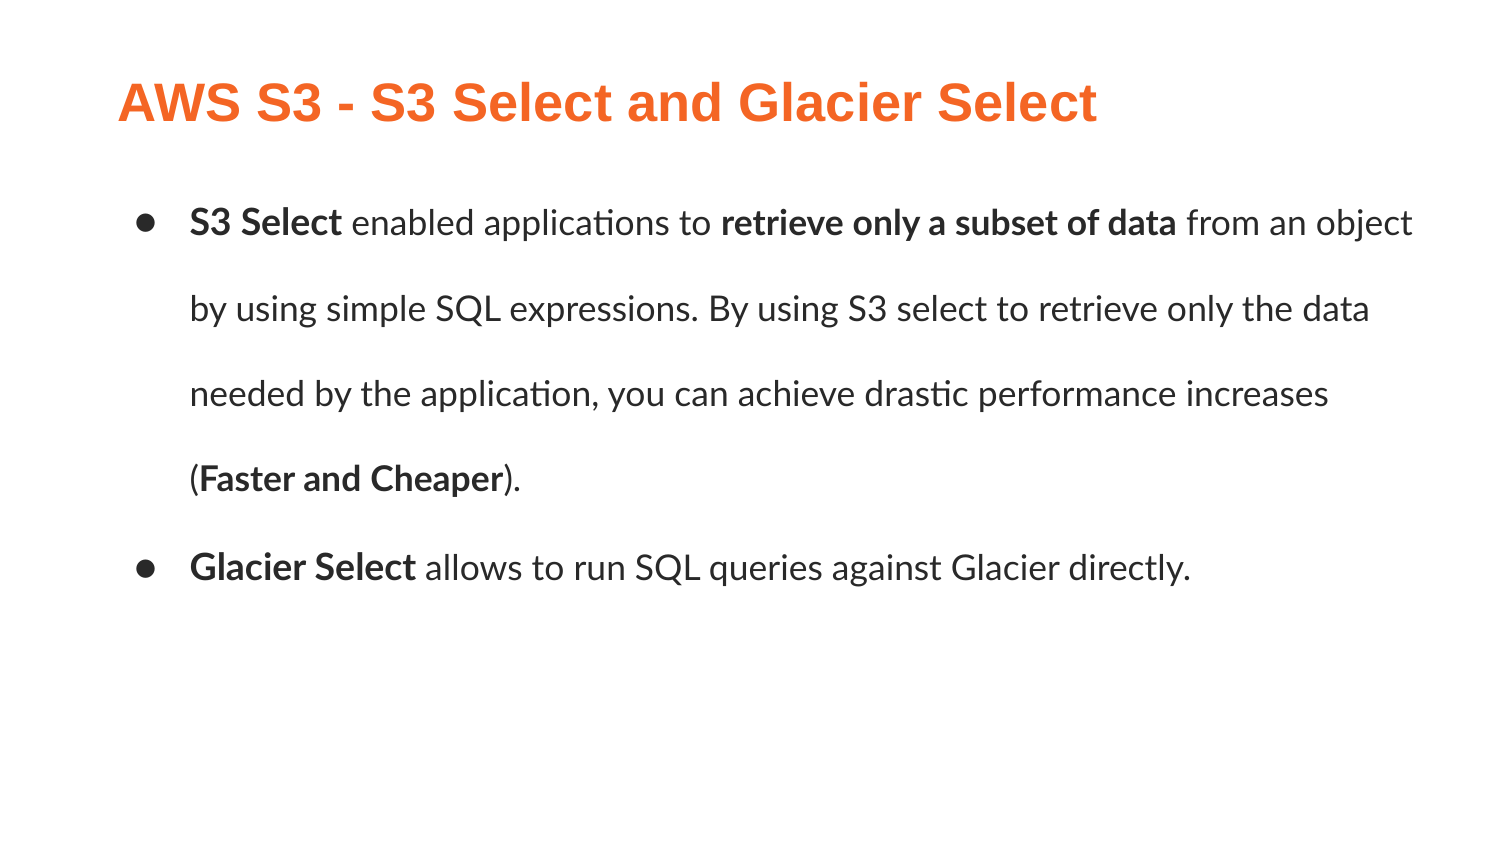

AWS S3 - S3 Select and Glacier Select
S3 Select enabled applications to retrieve only a subset of data from an object by using simple SQL expressions. By using S3 select to retrieve only the data needed by the application, you can achieve drastic performance increases (Faster and Cheaper).
Glacier Select allows to run SQL queries against Glacier directly.